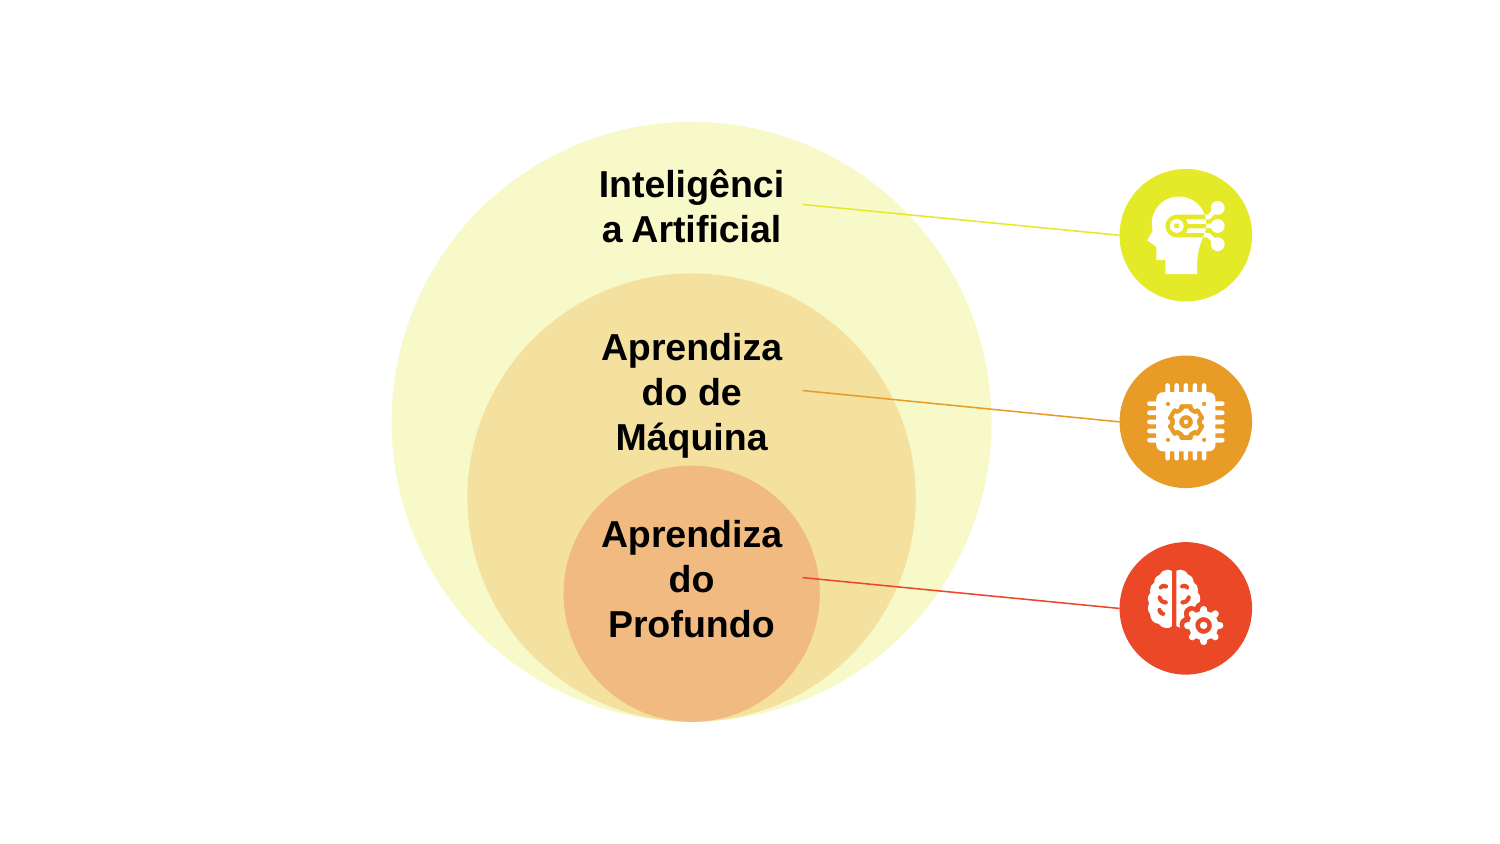

Inteligência Artificial

Aprendizado de Máquina

Aprendizado Profundo